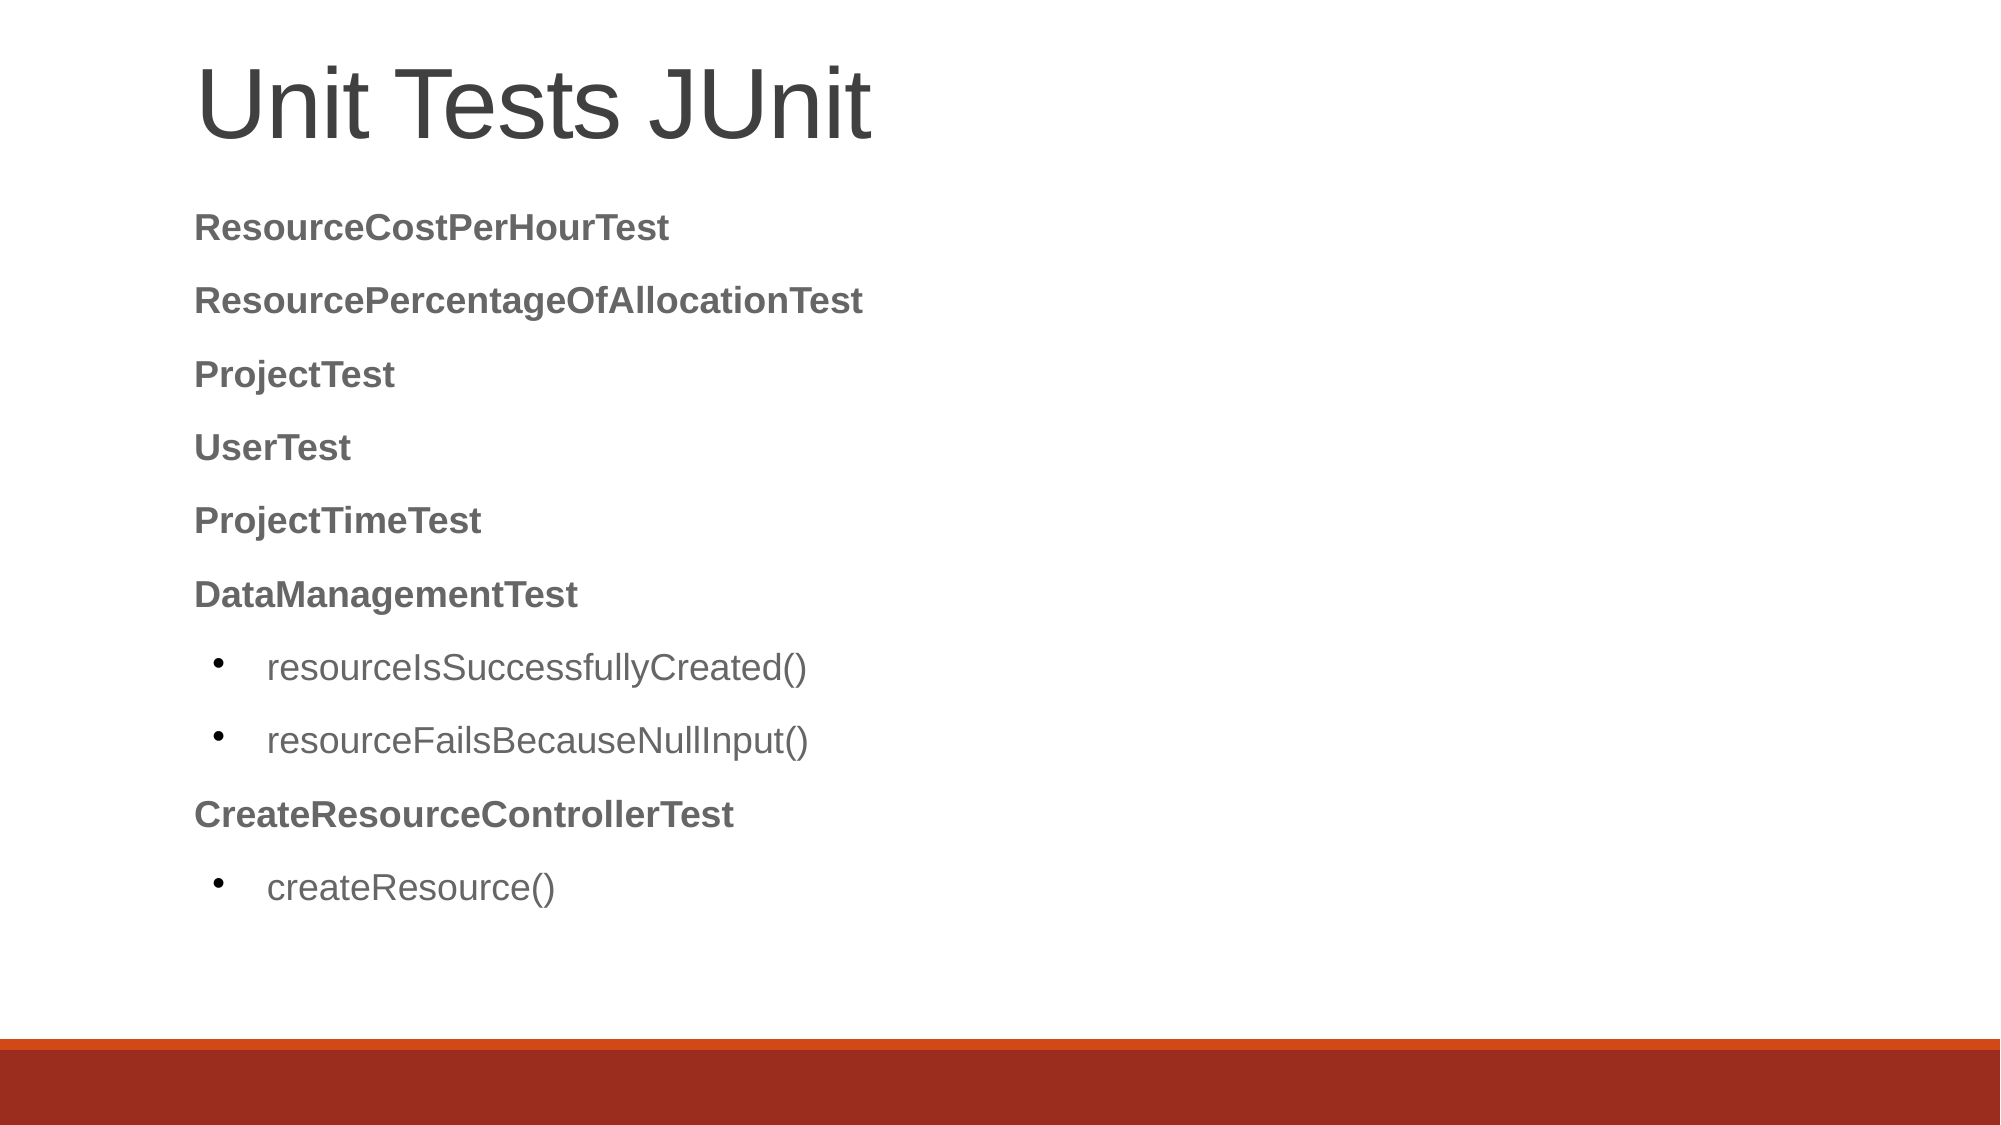

Unit Tests JUnit
ResourceCostPerHourTest
ResourcePercentageOfAllocationTest
ProjectTest
UserTest
ProjectTimeTest
DataManagementTest
resourceIsSuccessfullyCreated()
resourceFailsBecauseNullInput()
CreateResourceControllerTest
createResource()